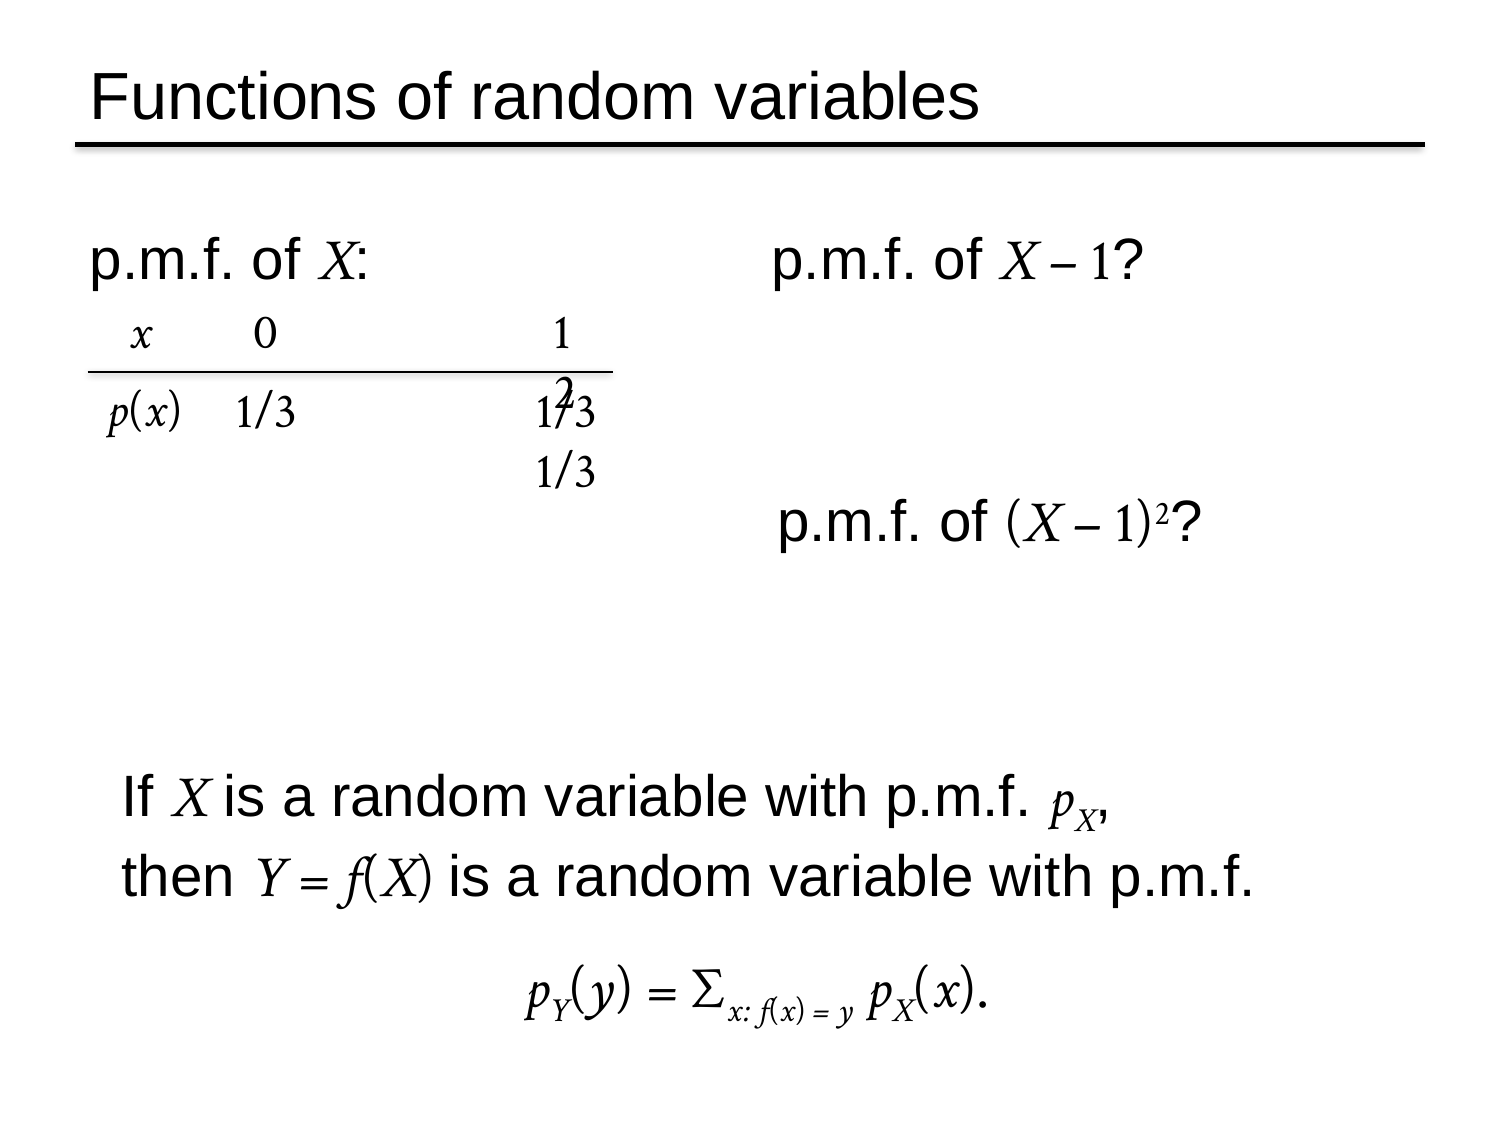

# Functions of random variables
p.m.f. of X:
p.m.f. of X – 1?
x
0		1		2
p(x)
1/3		1/3		1/3
p.m.f. of (X – 1)2?
If X is a random variable with p.m.f. pX,
then Y = f(X) is a random variable with p.m.f.
pY(y) = ∑x: f(x) = y pX(x).